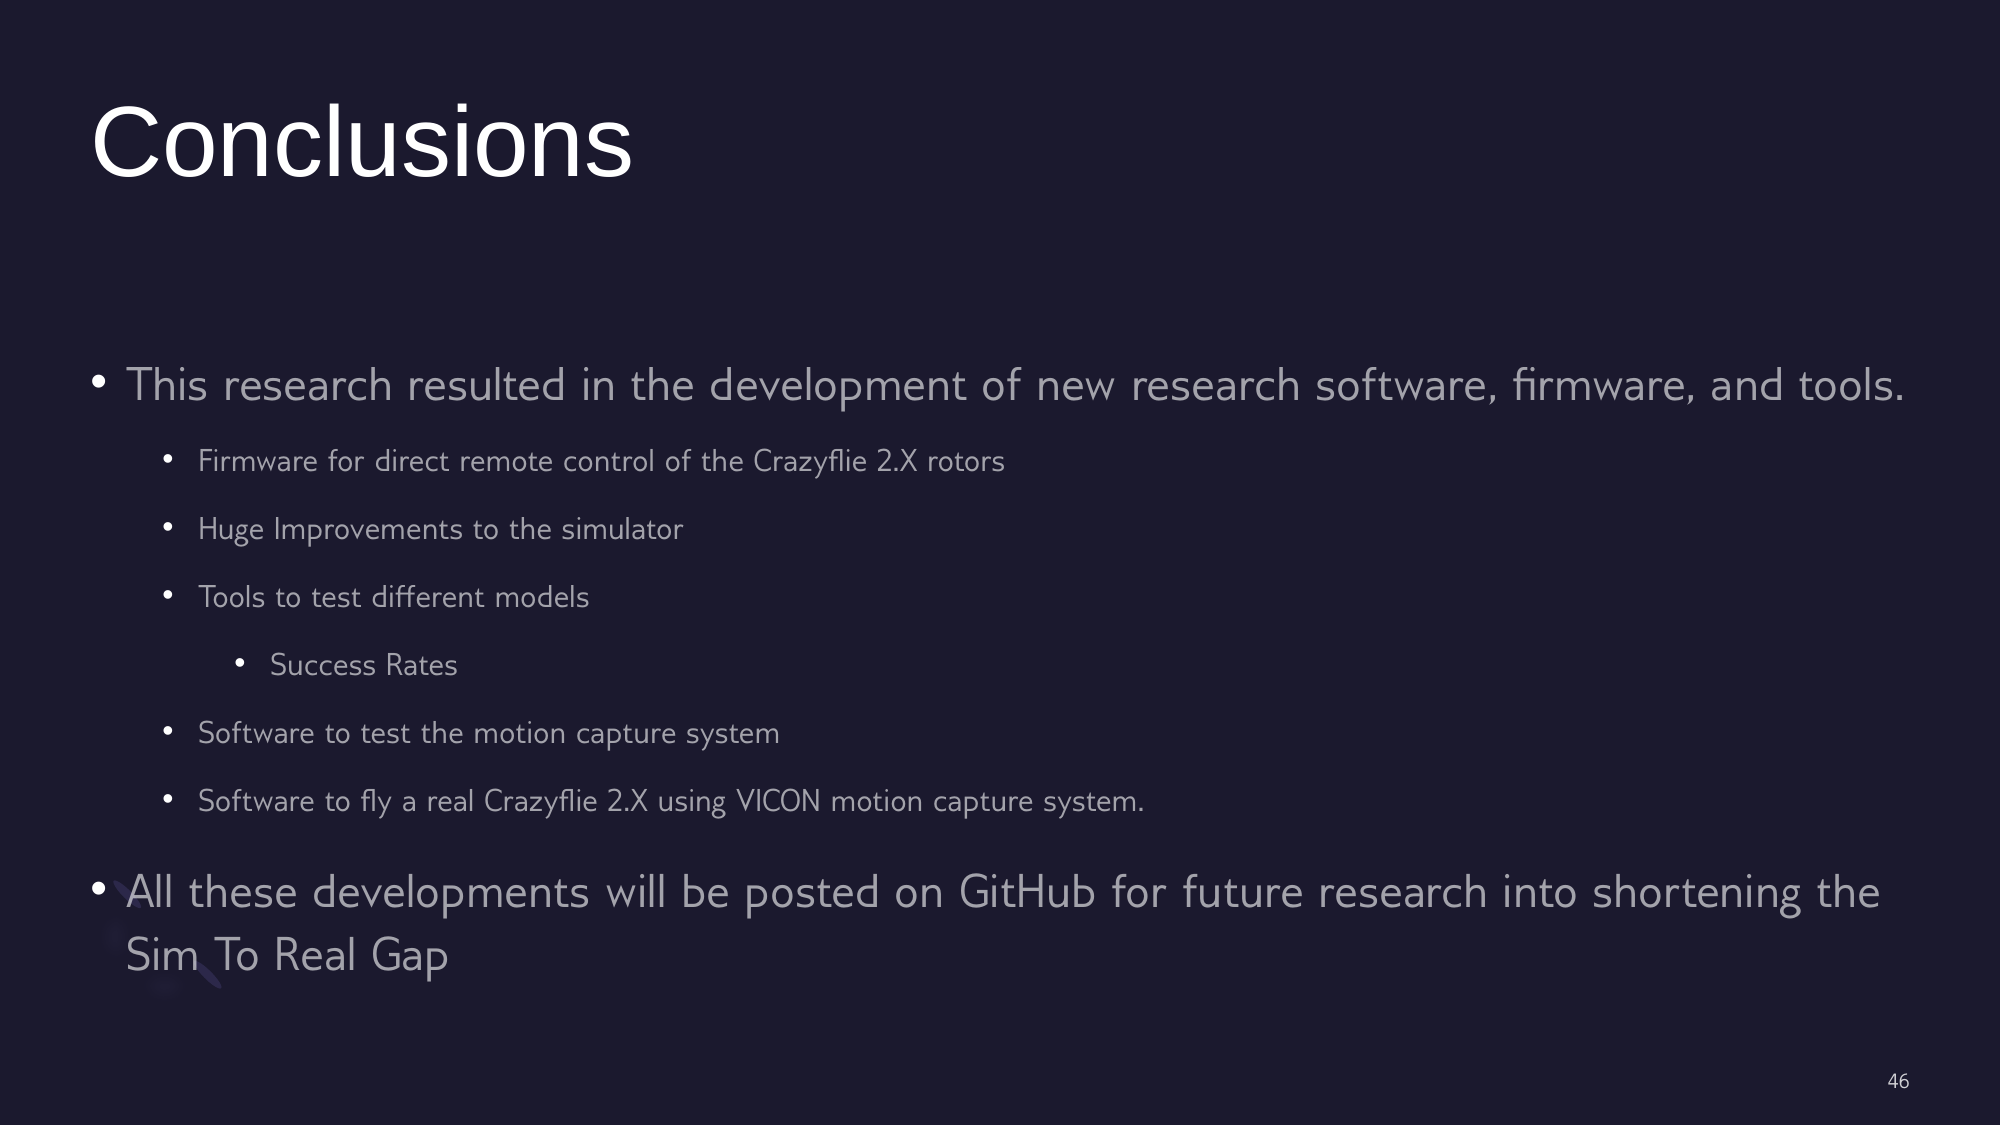

# Conclusions
This research resulted in the development of new research software, firmware, and tools.
Firmware for direct remote control of the Crazyflie 2.X rotors
Huge Improvements to the simulator
Tools to test different models
Success Rates
Software to test the motion capture system
Software to fly a real Crazyflie 2.X using VICON motion capture system.
All these developments will be posted on GitHub for future research into shortening the Sim To Real Gap
46